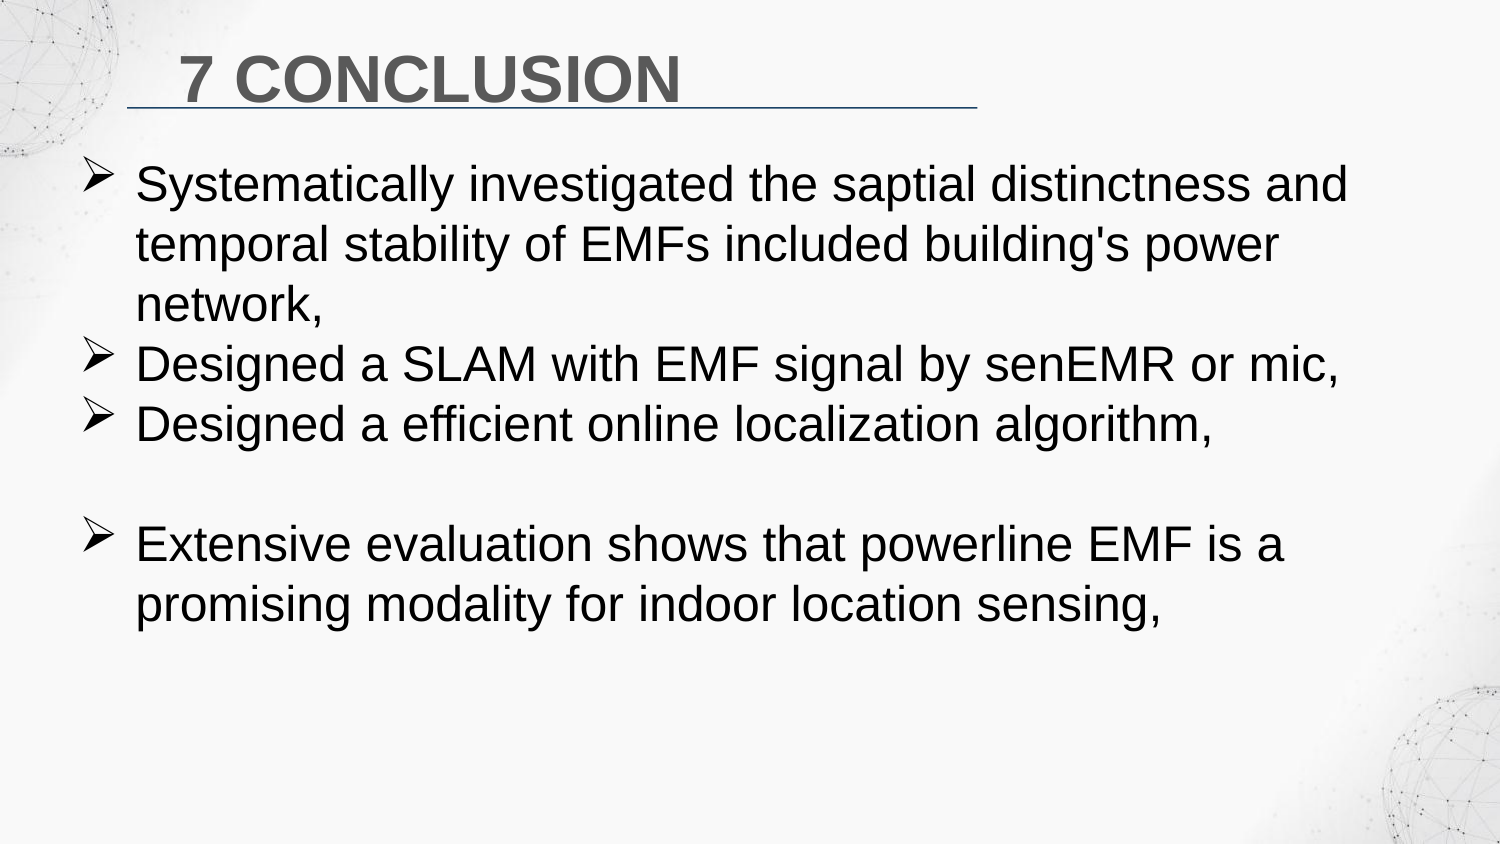

7 CONCLUSION
Systematically investigated the saptial distinctness and temporal stability of EMFs included building's power network,
Designed a SLAM with EMF signal by senEMR or mic,
Designed a efficient online localization algorithm,

Extensive evaluation shows that powerline EMF is a promising modality for indoor location sensing,